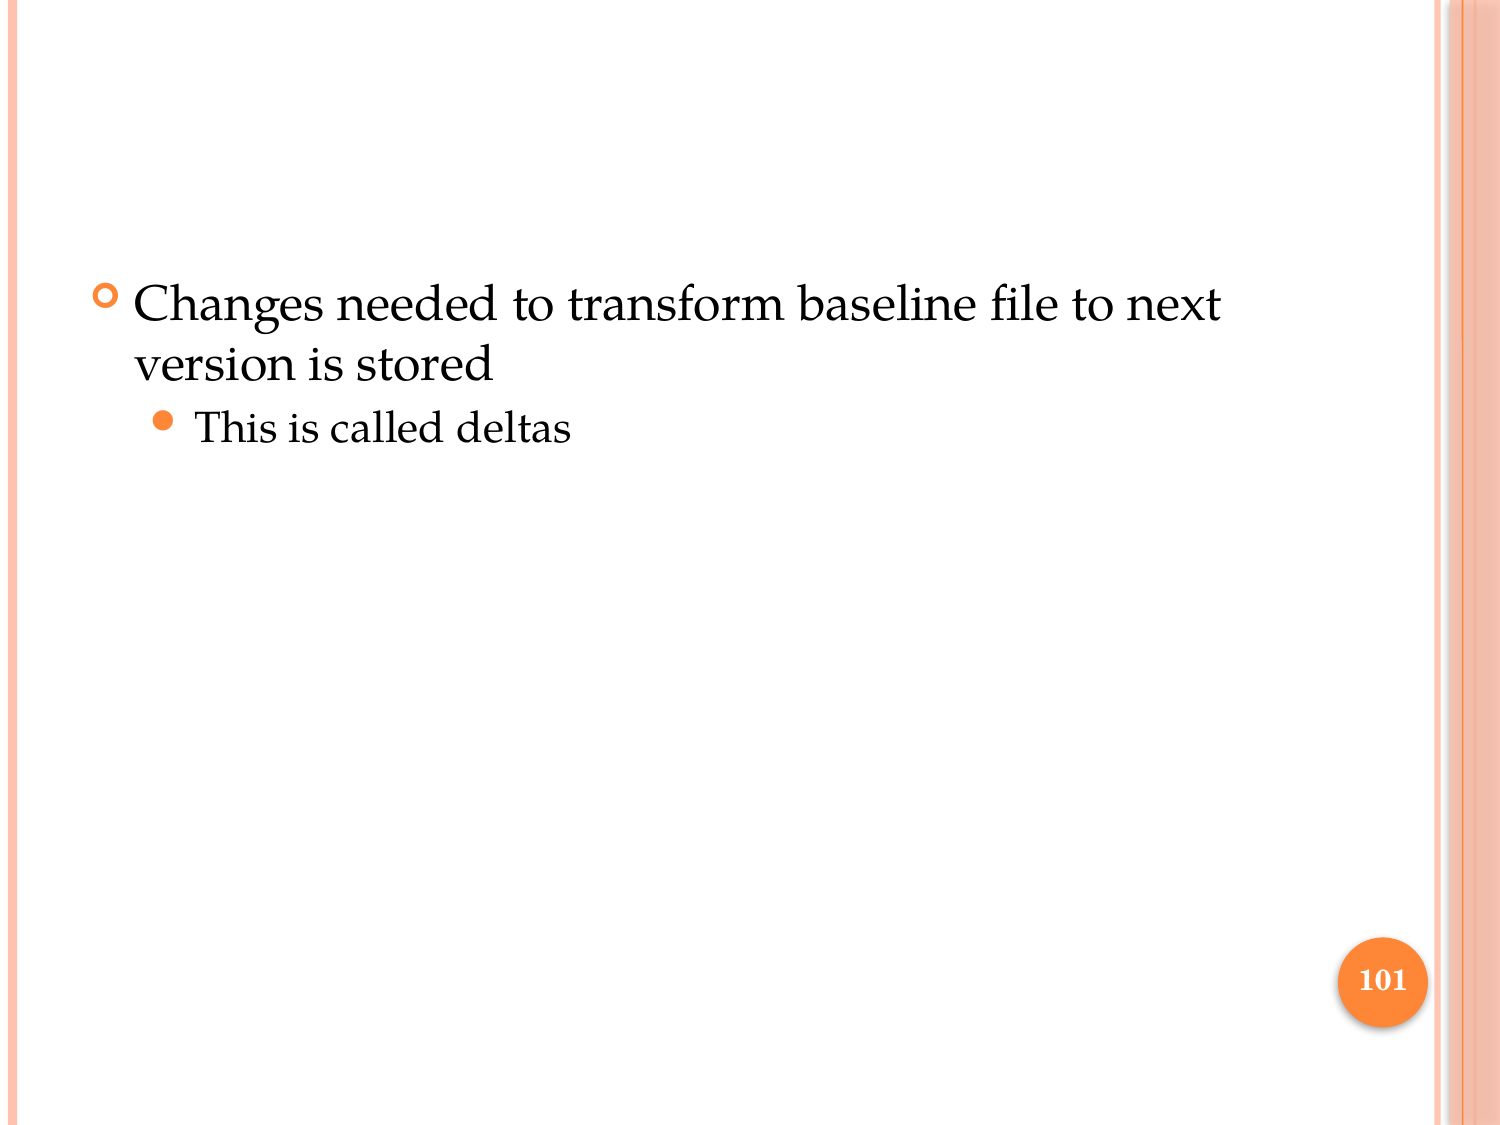

#
Changes needed to transform baseline file to next version is stored
This is called deltas

101